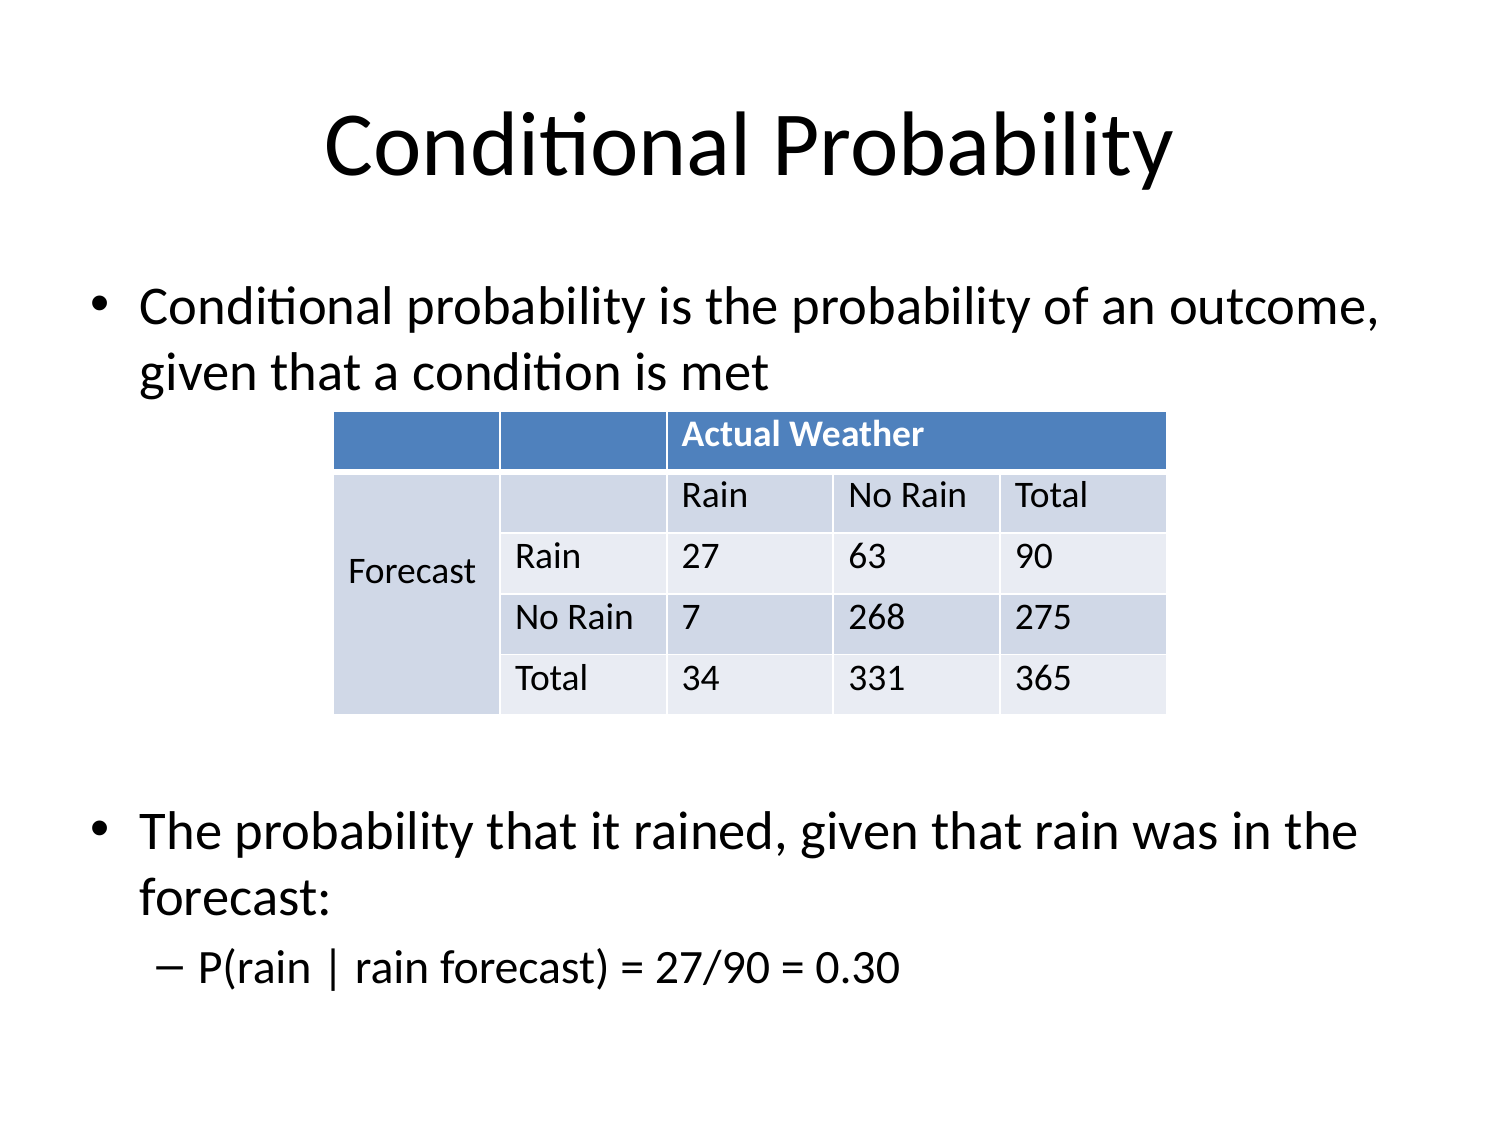

# Conditional Probability
Conditional probability is the probability of an outcome, given that a condition is met

The probability that it rained, given that rain was in the forecast:
P(rain | rain forecast) = 27/90 = 0.30
|  |  | Actual Weather |  |  |
| --- | --- | --- | --- | --- |
| Forecast |  | Rain | No Rain | Total |
|  | Rain | 27 | 63 | 90 |
|  | No Rain | 7 | 268 | 275 |
|  | Total | 34 | 331 | 365 |